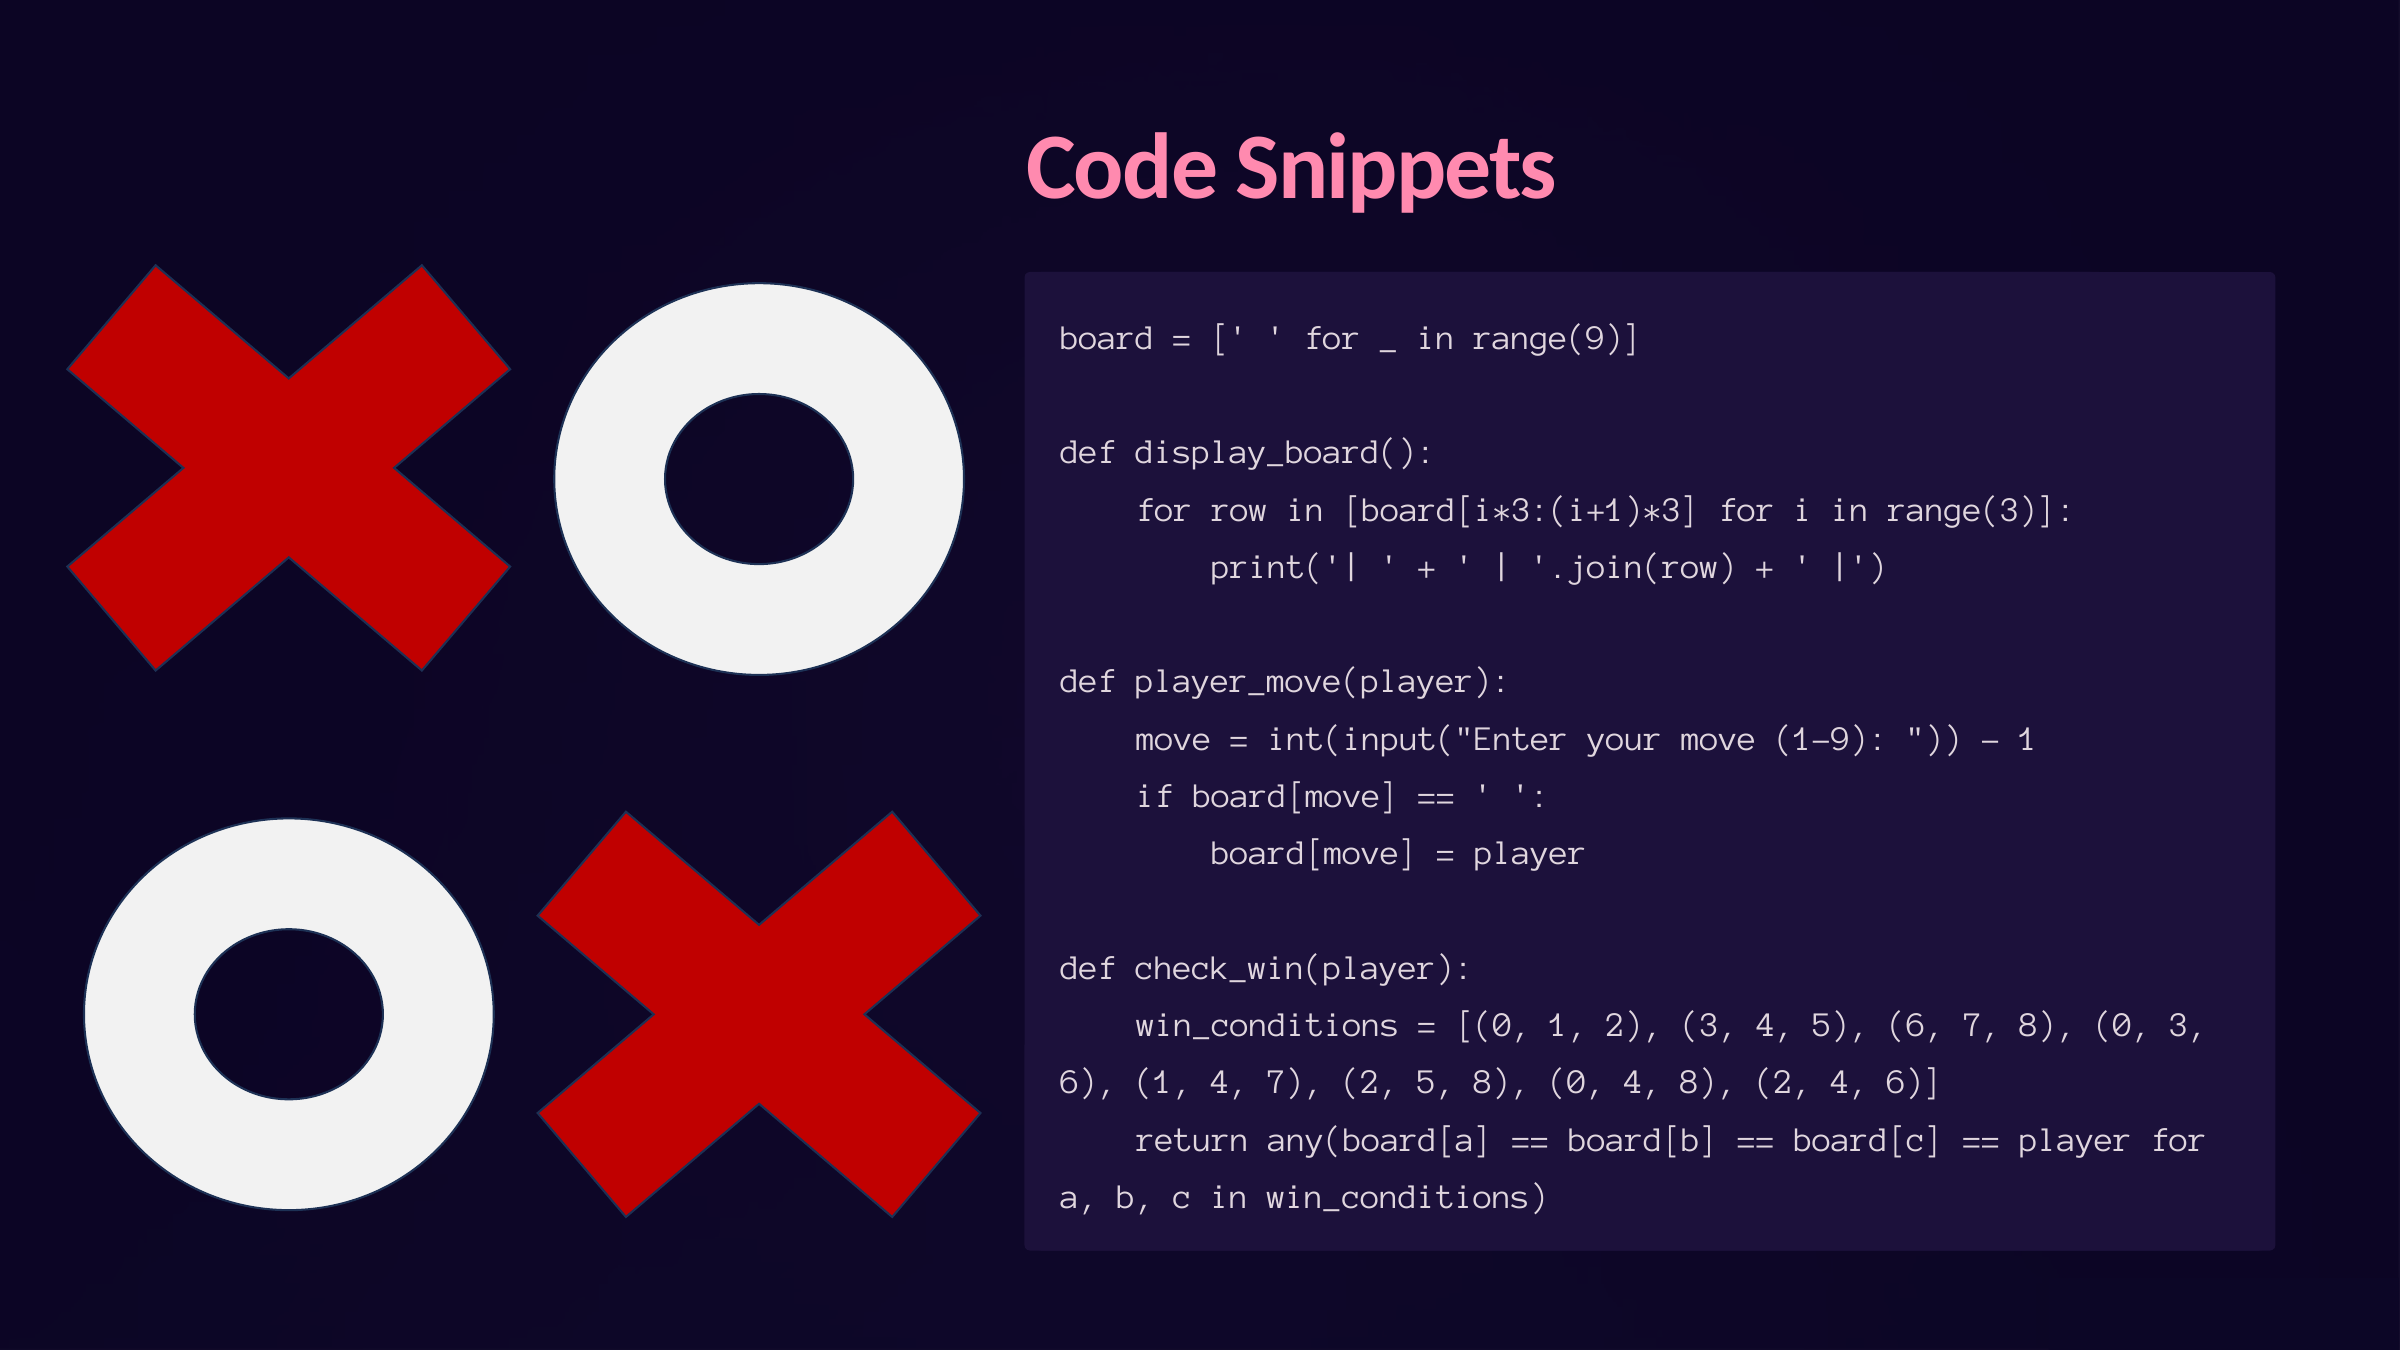

Code Snippets

board = [' ' for _ in range(9)]

def display_board():
    for row in [board[i*3:(i+1)*3] for i in range(3)]:
        print('| ' + ' | '.join(row) + ' |')

def player_move(player):
    move = int(input("Enter your move (1-9): ")) - 1
    if board[move] == ' ':
        board[move] = player

def check_win(player):
    win_conditions = [(0, 1, 2), (3, 4, 5), (6, 7, 8), (0, 3, 6), (1, 4, 7), (2, 5, 8), (0, 4, 8), (2, 4, 6)]
    return any(board[a] == board[b] == board[c] == player for a, b, c in win_conditions)